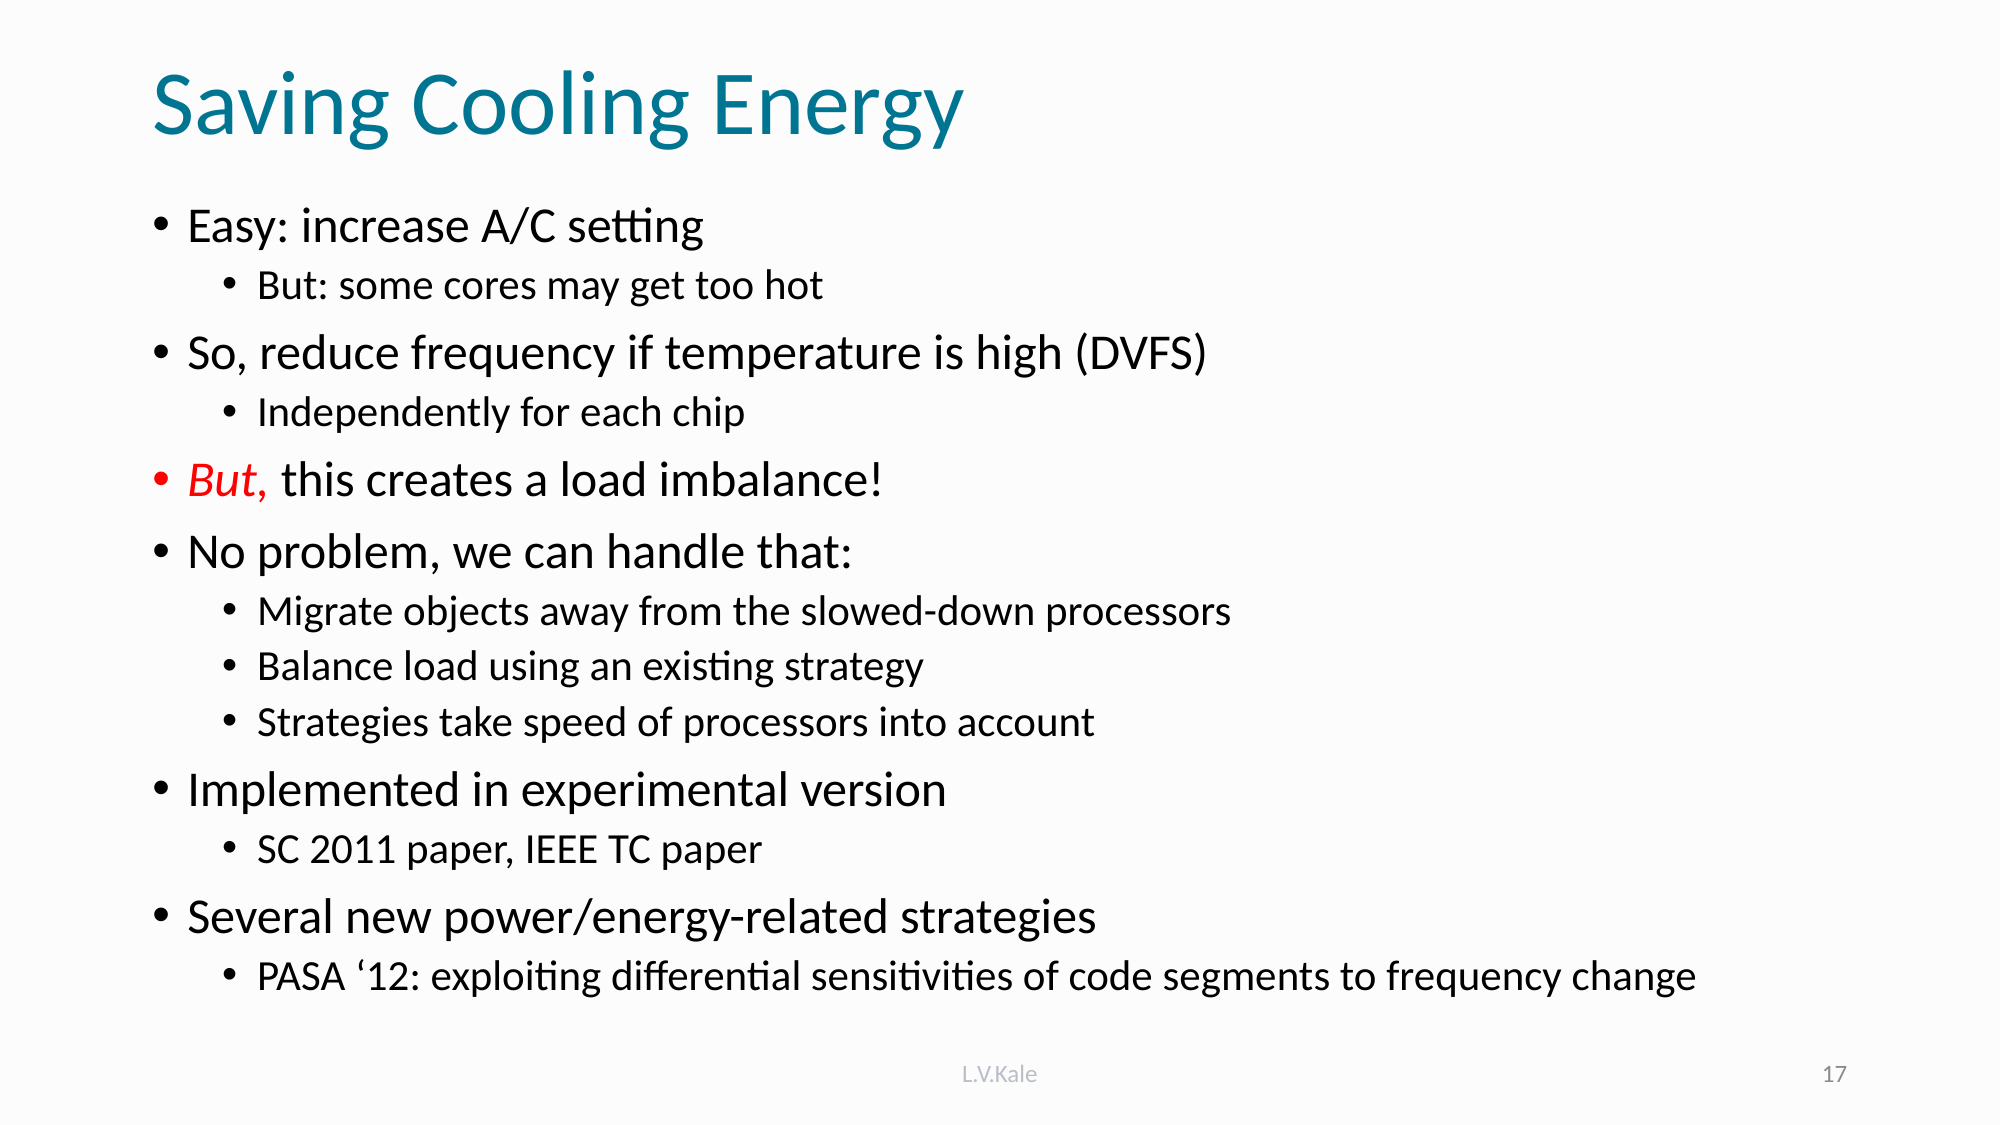

# Saving Cooling Energy
Easy: increase A/C setting
But: some cores may get too hot
So, reduce frequency if temperature is high (DVFS)
Independently for each chip
But, this creates a load imbalance!
No problem, we can handle that:
Migrate objects away from the slowed-down processors
Balance load using an existing strategy
Strategies take speed of processors into account
Implemented in experimental version
SC 2011 paper, IEEE TC paper
Several new power/energy-related strategies
PASA ‘12: exploiting differential sensitivities of code segments to frequency change

L.V.Kale
17